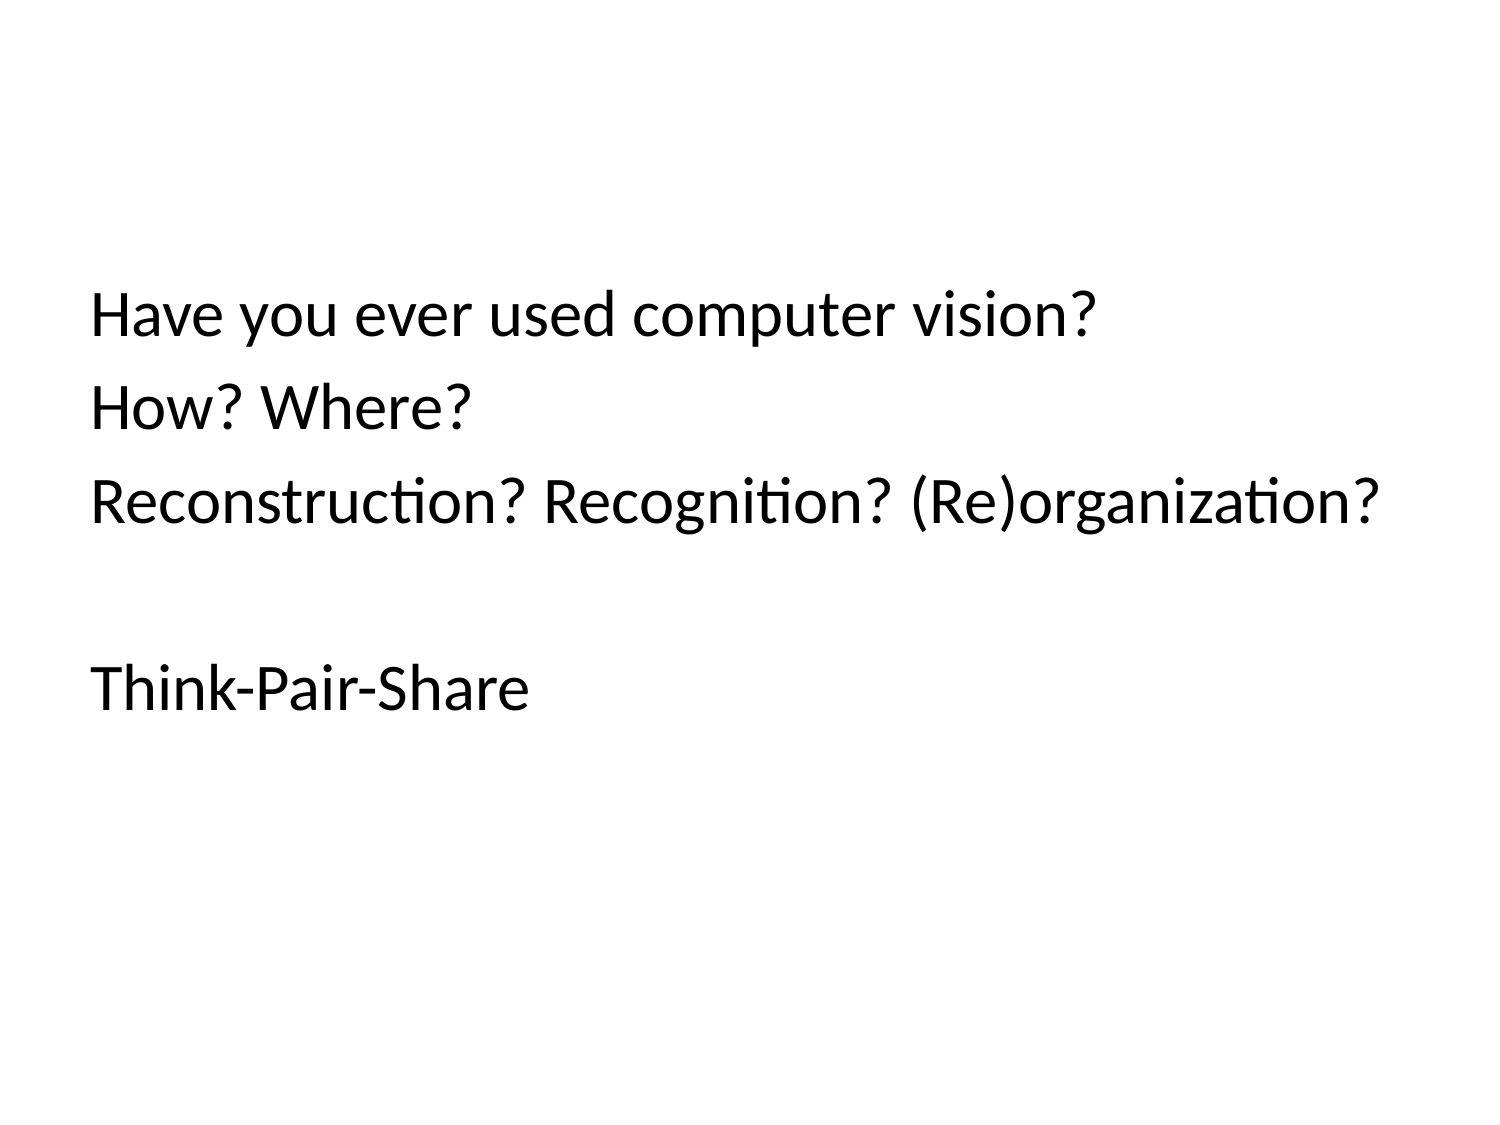

#
Have you ever used computer vision?
How? Where?
Reconstruction? Recognition? (Re)organization?

Think-Pair-Share